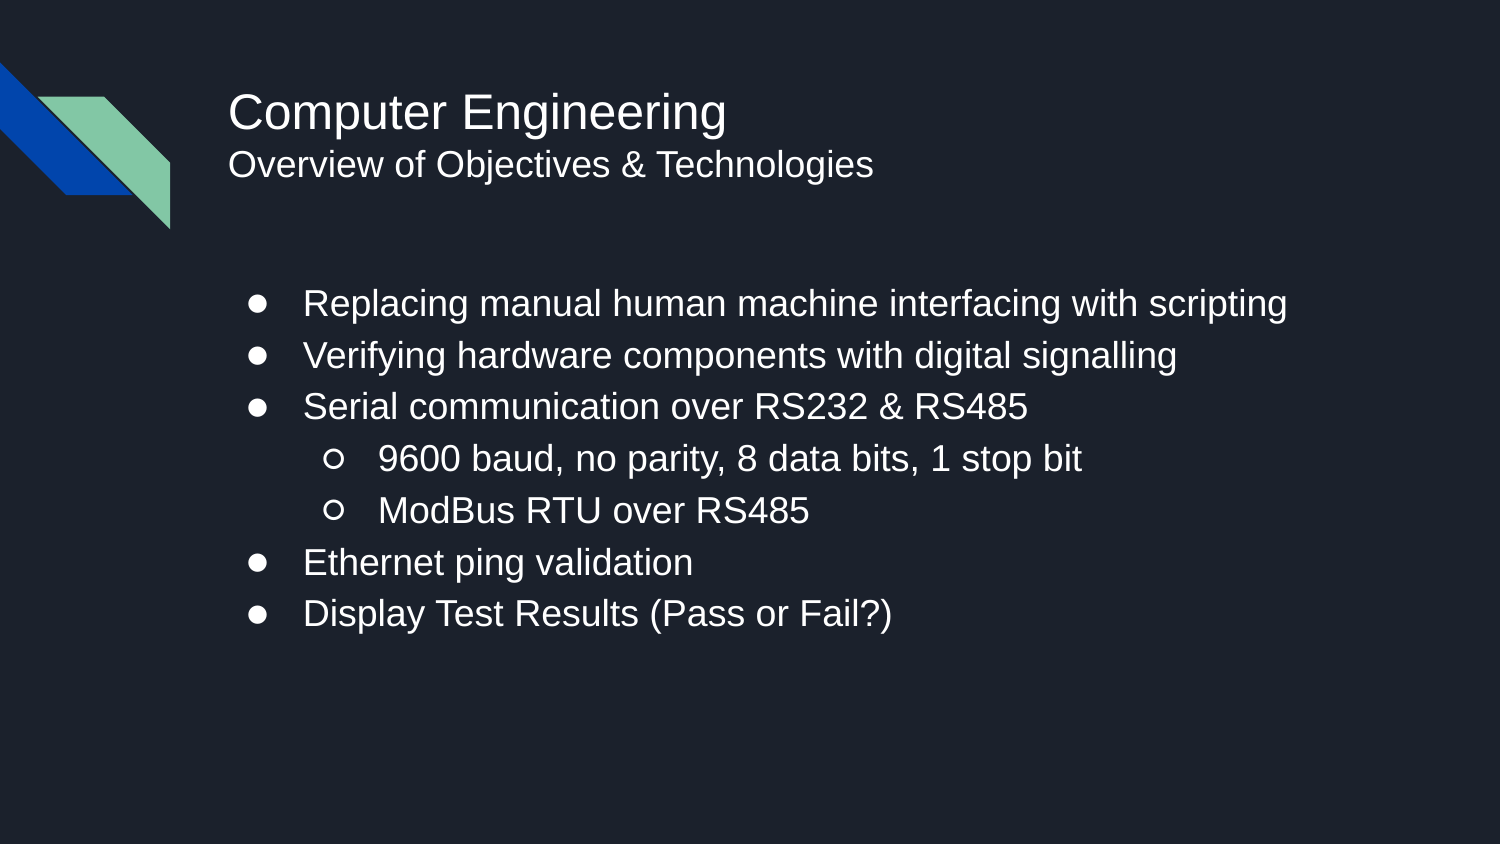

# Computer Engineering
Overview of Objectives & Technologies
Replacing manual human machine interfacing with scripting
Verifying hardware components with digital signalling
Serial communication over RS232 & RS485
9600 baud, no parity, 8 data bits, 1 stop bit
ModBus RTU over RS485
Ethernet ping validation
Display Test Results (Pass or Fail?)